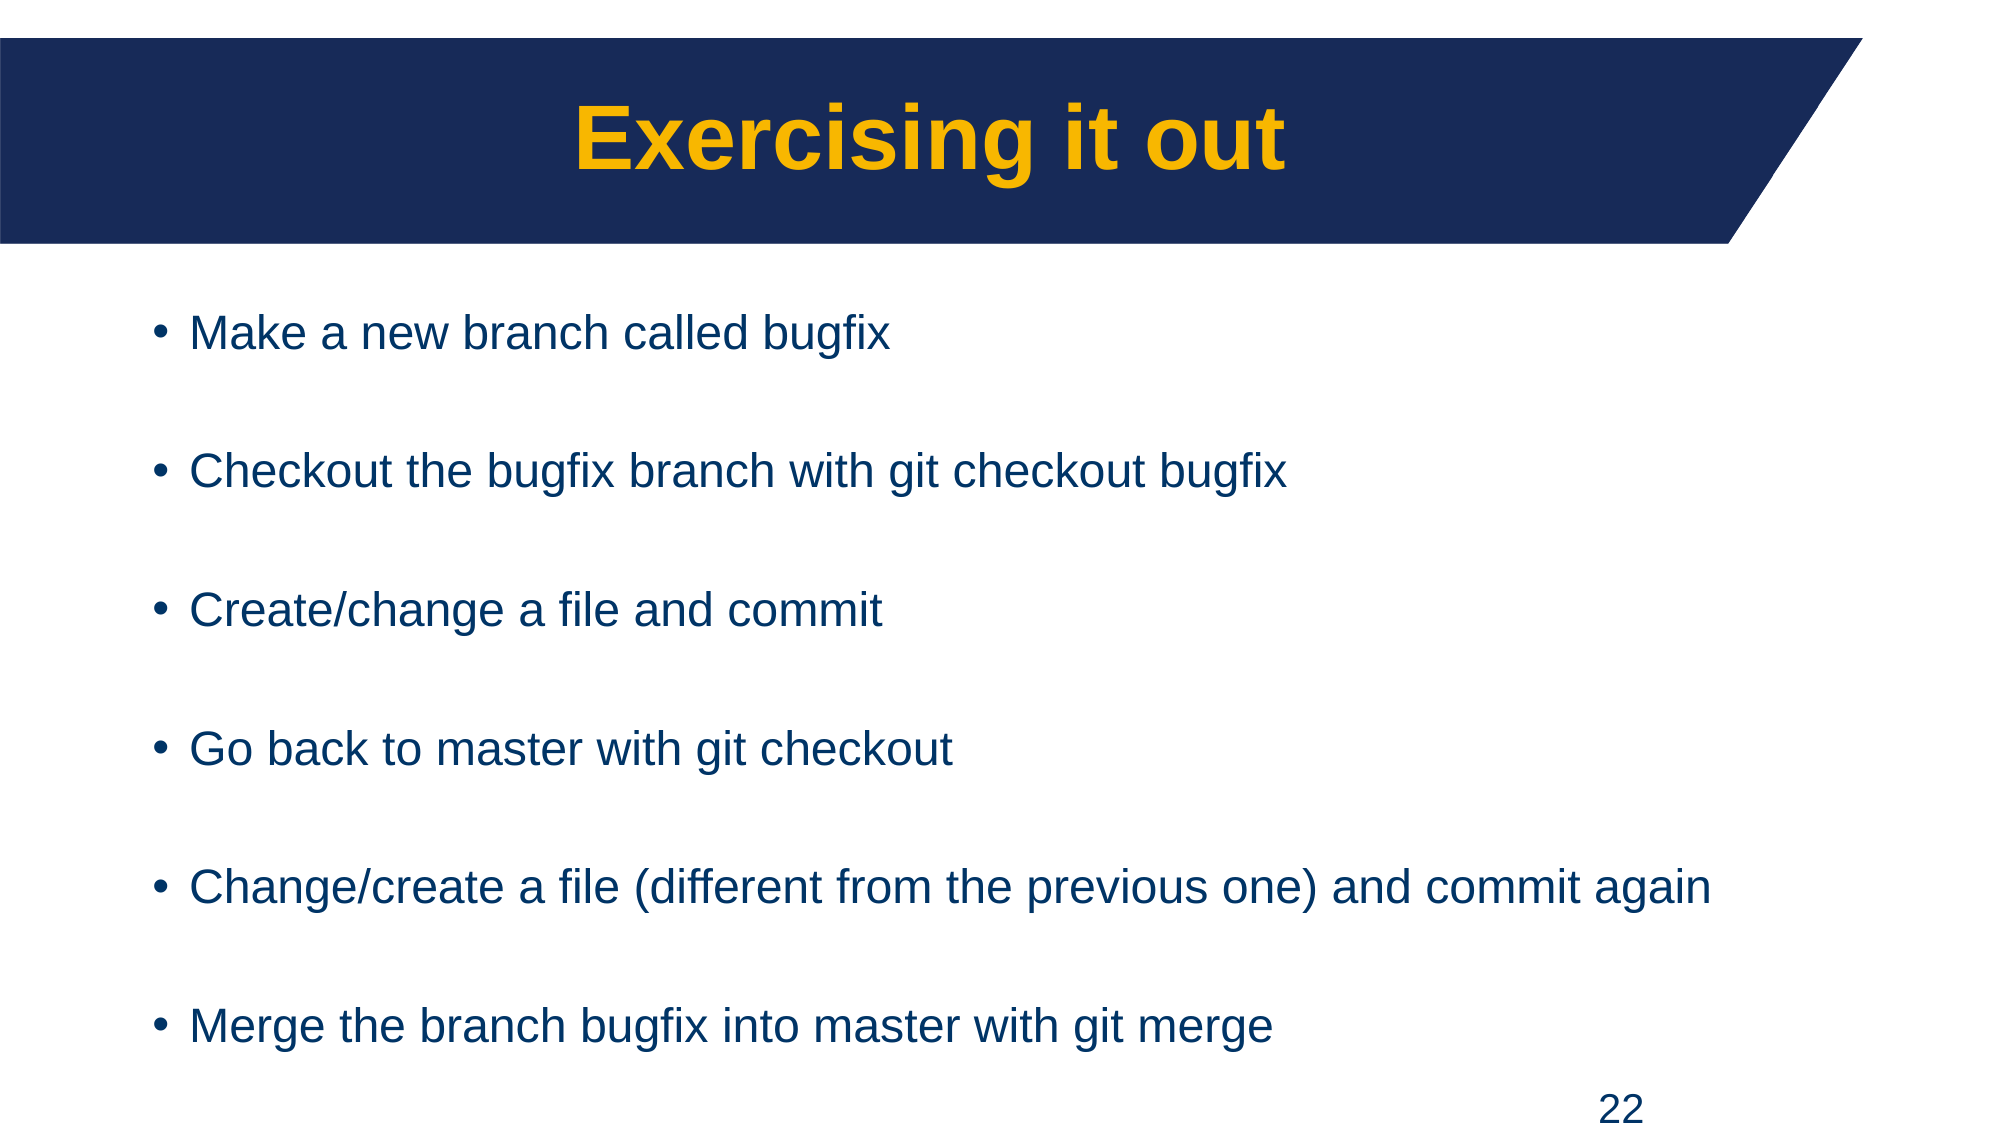

# Exercising it out
Make a new branch called bugfix

Checkout the bugfix branch with git checkout bugfix

Create/change a file and commit

Go back to master with git checkout

Change/create a file (different from the previous one) and commit again

Merge the branch bugfix into master with git merge

22